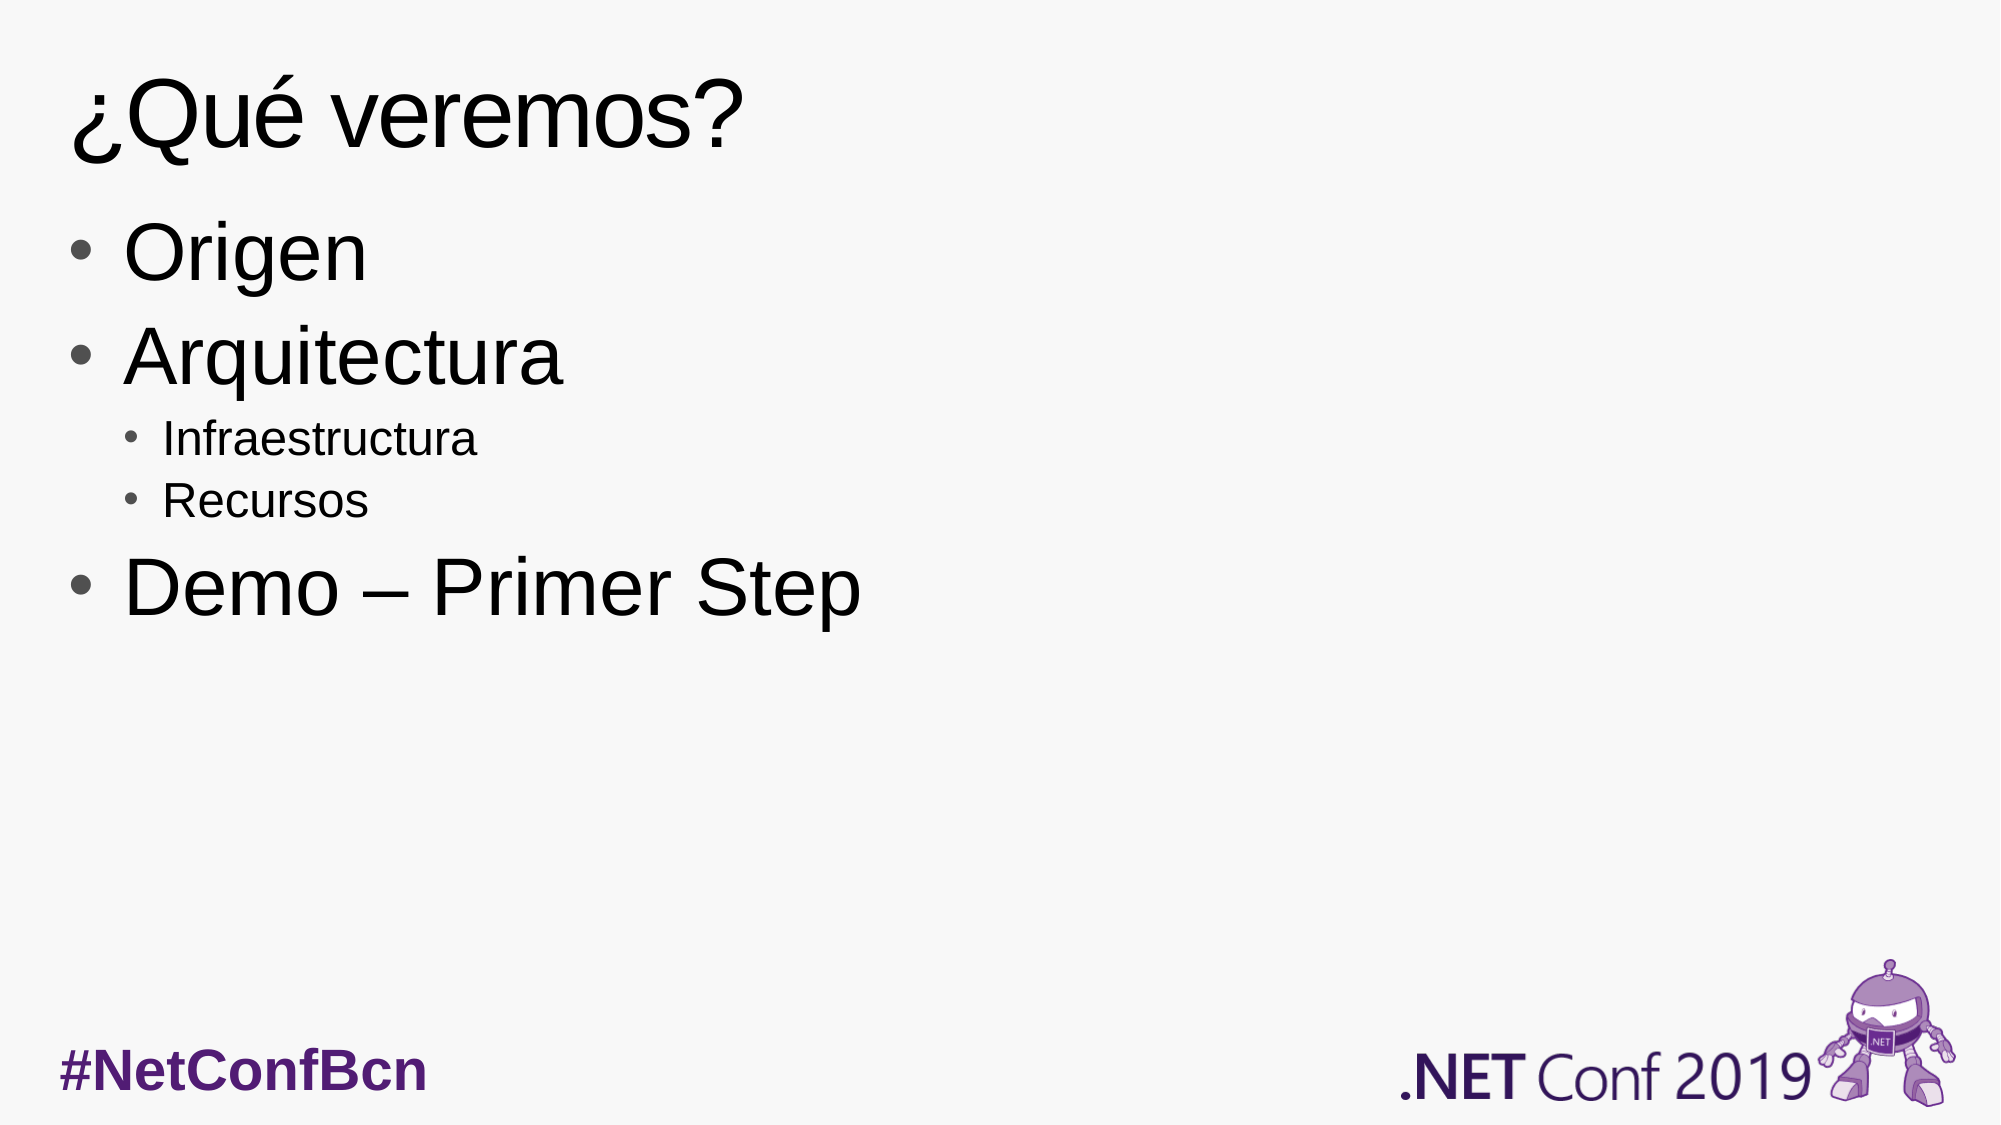

# ¿Qué veremos?
Origen
Arquitectura
Infraestructura
Recursos
Demo – Primer Step